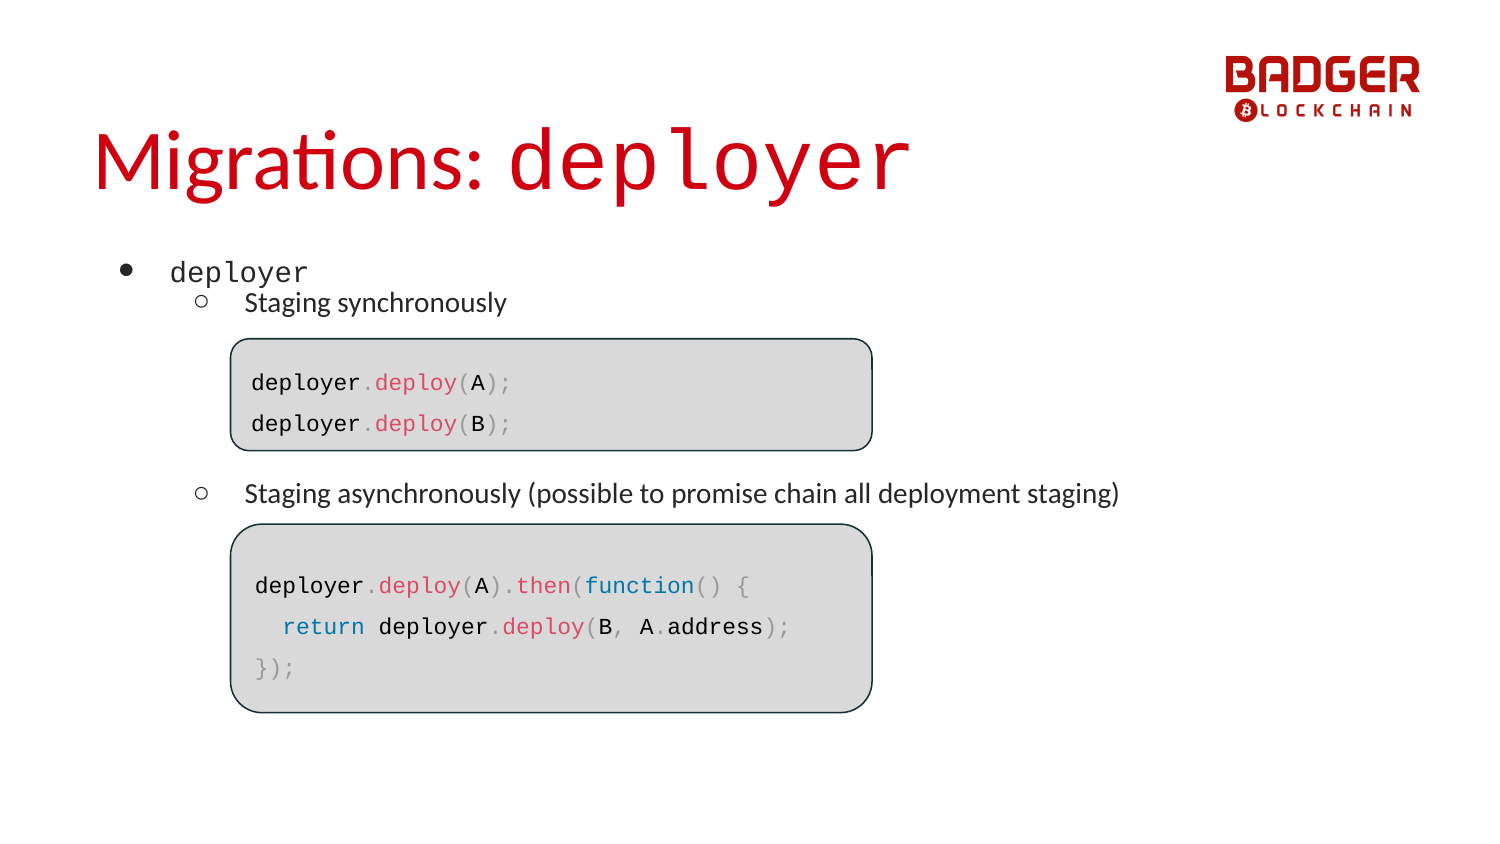

# Migrations: deployer
deployer
Staging synchronously

Staging asynchronously (possible to promise chain all deployment staging)

deployer.deploy(A);
deployer.deploy(B);

deployer.deploy(A).then(function() {
  return deployer.deploy(B, A.address);
});